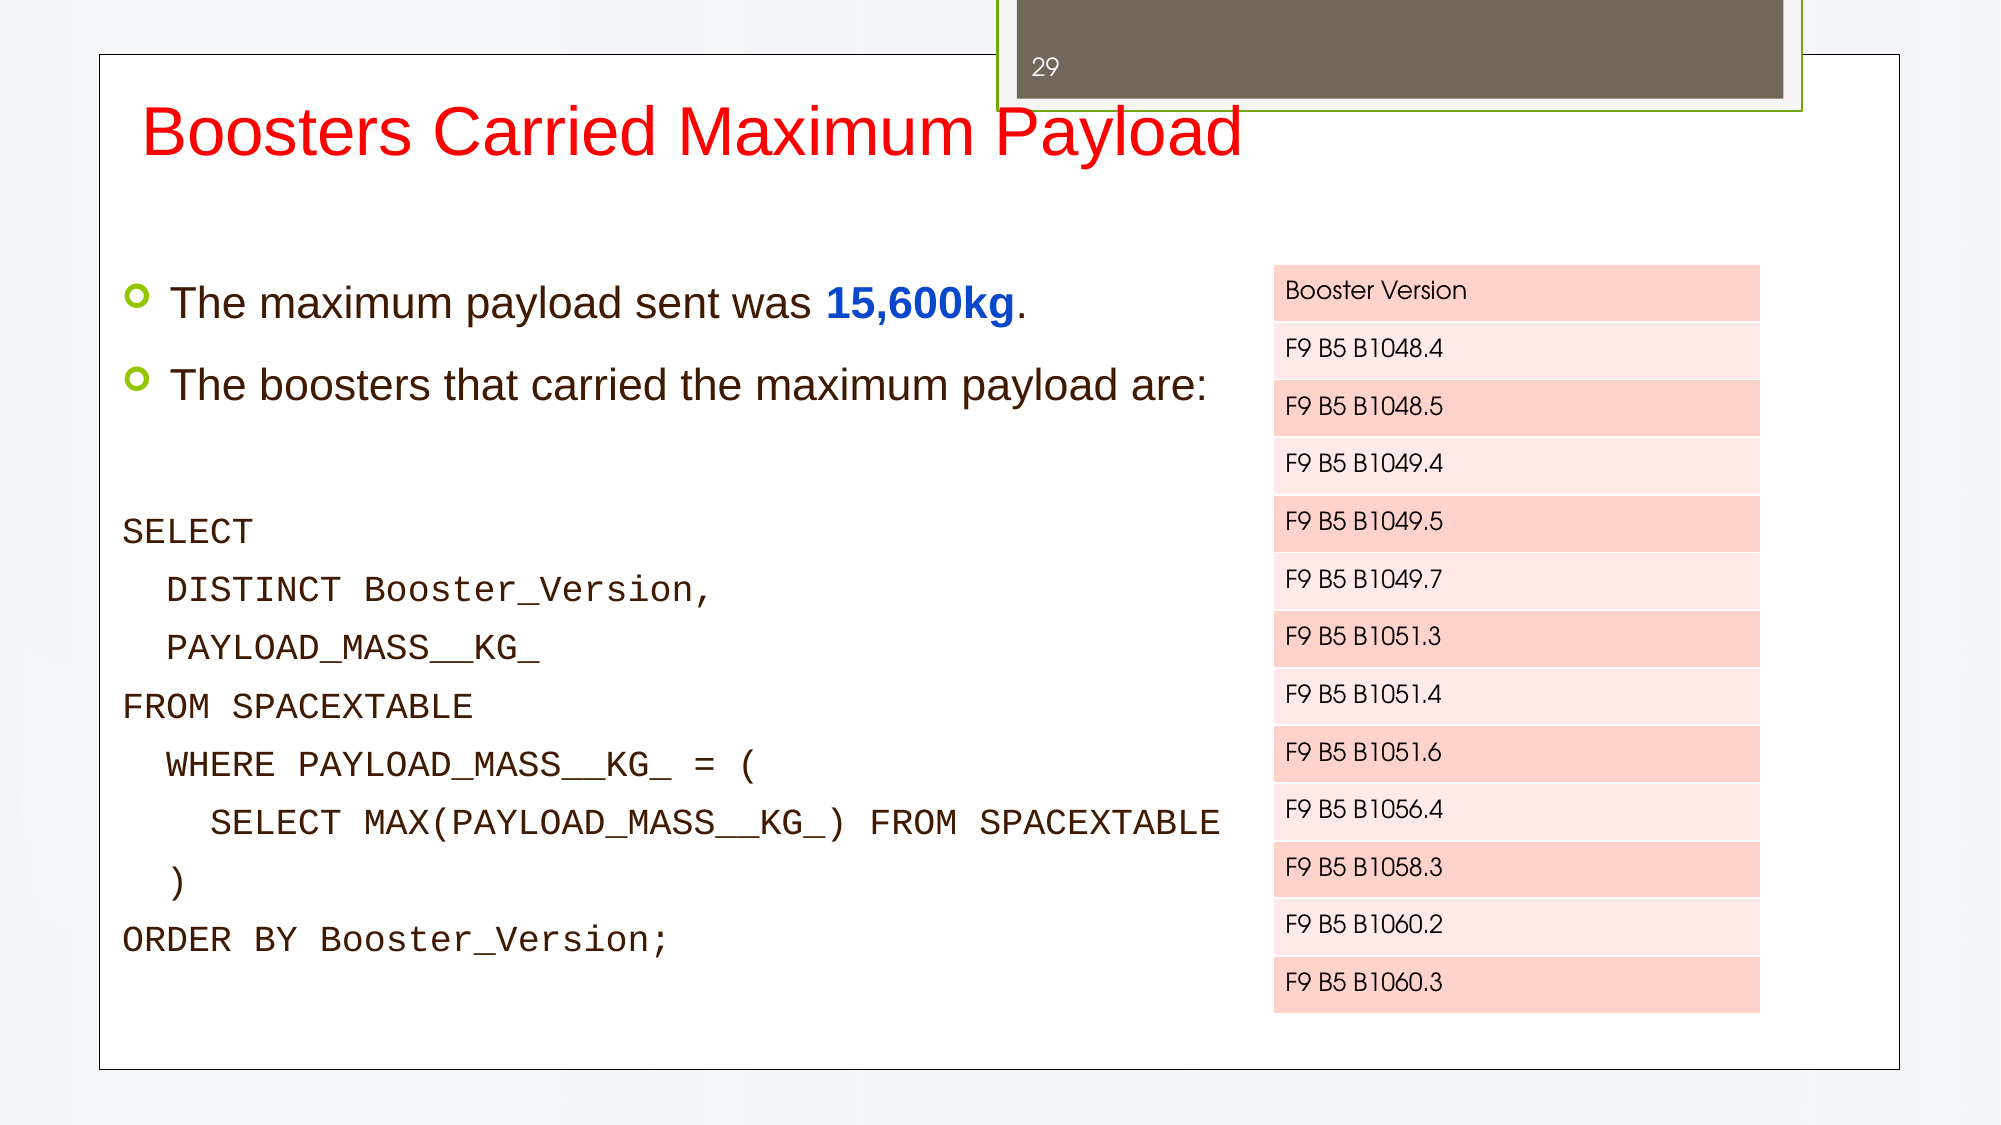

29
Boosters Carried Maximum Payload
| Booster Version |
| --- |
| F9 B5 B1048.4 |
| F9 B5 B1048.5 |
| F9 B5 B1049.4 |
| F9 B5 B1049.5 |
| F9 B5 B1049.7 |
| F9 B5 B1051.3 |
| F9 B5 B1051.4 |
| F9 B5 B1051.6 |
| F9 B5 B1056.4 |
| F9 B5 B1058.3 |
| F9 B5 B1060.2 |
| F9 B5 B1060.3 |
The maximum payload sent was 15,600kg.
The boosters that carried the maximum payload are:

SELECT
  DISTINCT Booster_Version,
  PAYLOAD_MASS__KG_
FROM SPACEXTABLE
  WHERE PAYLOAD_MASS__KG_ = (
    SELECT MAX(PAYLOAD_MASS__KG_) FROM SPACEXTABLE
  )
ORDER BY Booster_Version;